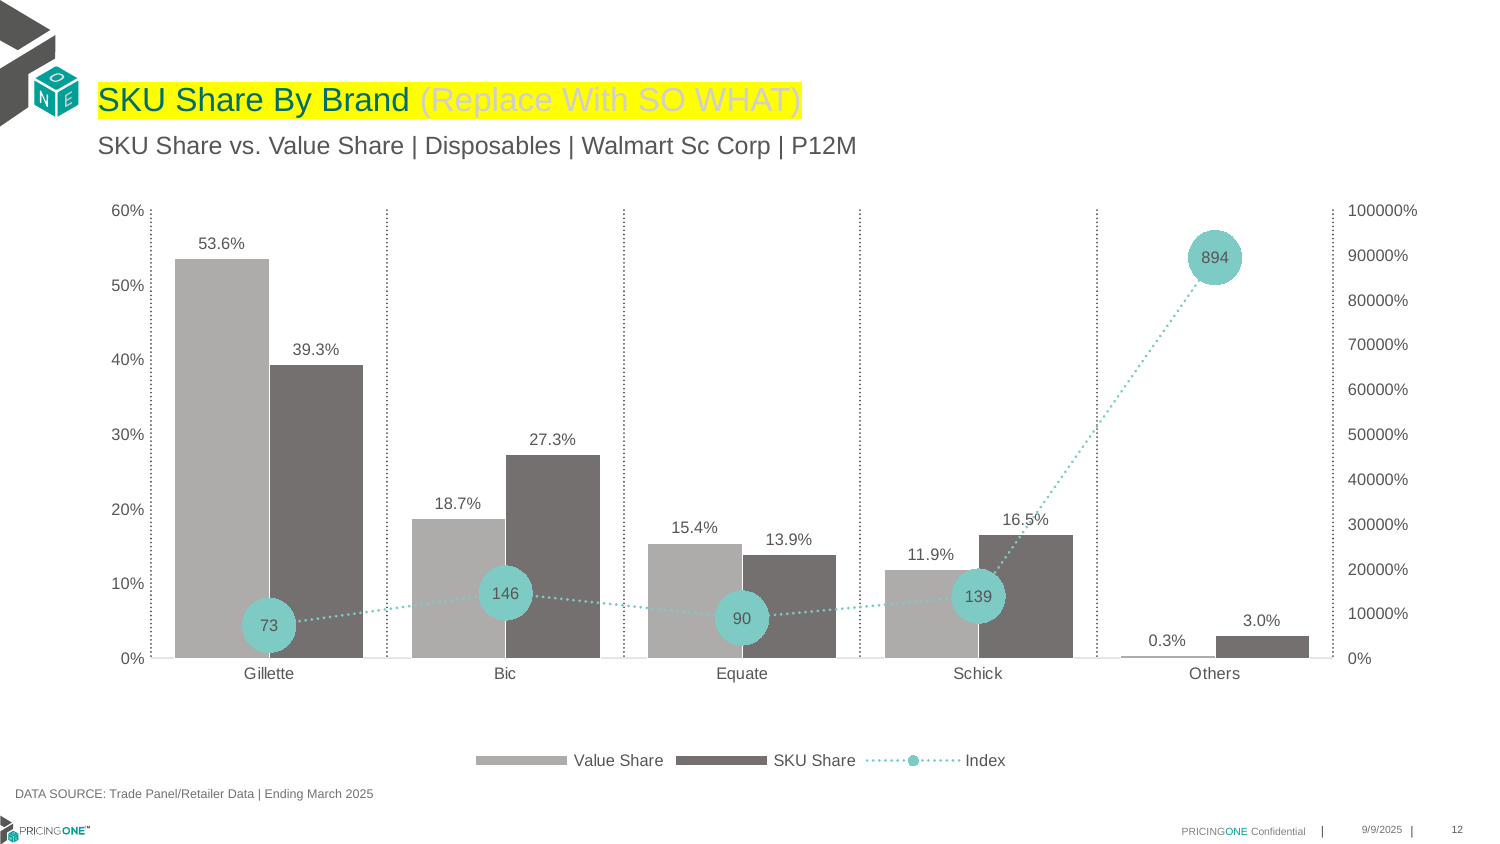

# SKU Share By Brand (Replace With SO WHAT)
SKU Share vs. Value Share | Disposables | Walmart Sc Corp | P12M

### Chart

| Category | Value Share | SKU Share | Index |
|---|---|---|---|
| Gillette | 0.5359144607963278 | 0.3932027377861701 | 73.37042878109709 |
| Bic | 0.18718514906711023 | 0.272598536700496 | 145.63042958219035 |
| Equate | 0.15428671126987742 | 0.13854142081661572 | 89.79478509609287 |
| Schick | 0.11923581654717222 | 0.16544725041302832 | 138.75633614466327 |
| Others | 0.003377862319512424 | 0.030210054283691338 | 894.3542224673027 |
DATA SOURCE: Trade Panel/Retailer Data | Ending March 2025

9/9/2025
12